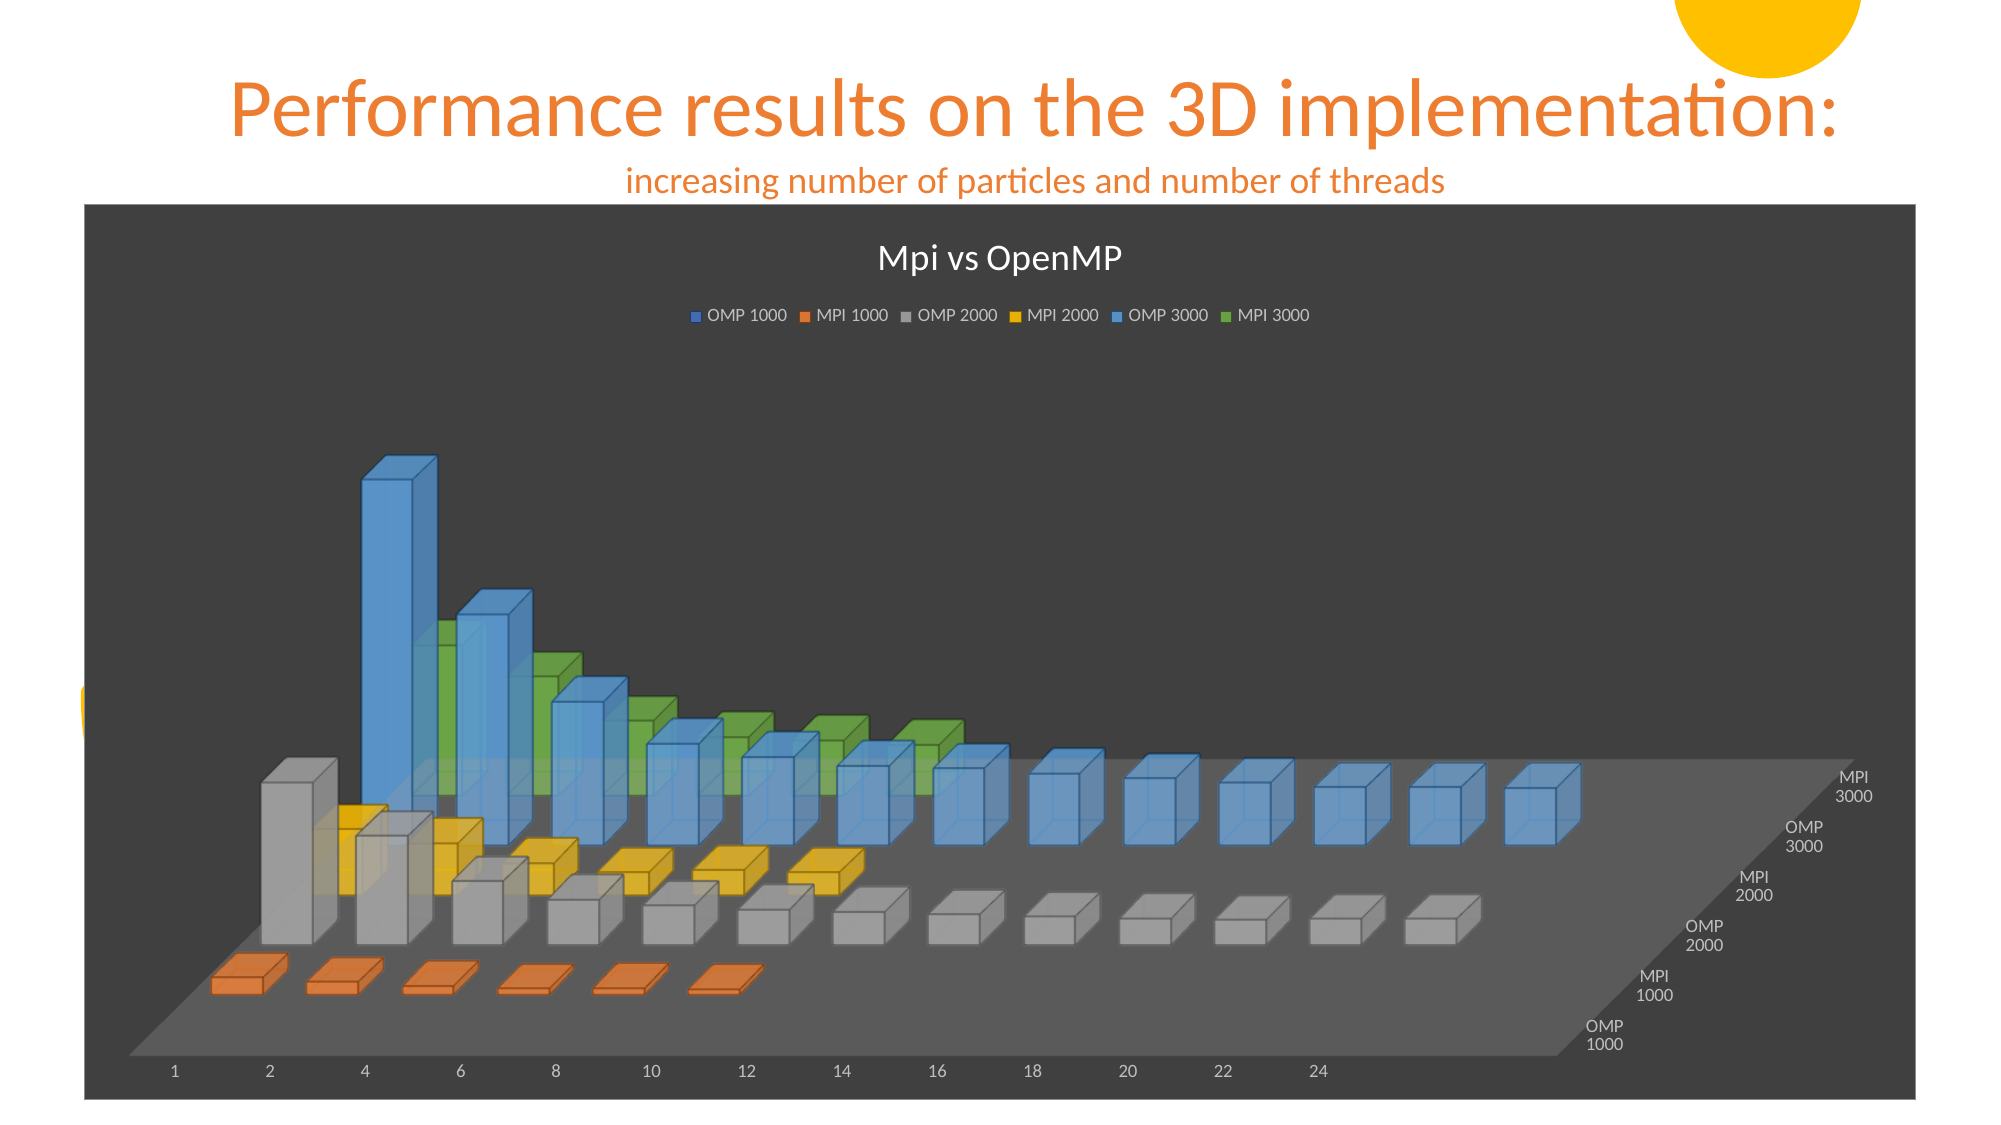

# Performance results on the 3D implementation: increasing number of particles and number of threads

[unsupported chart]